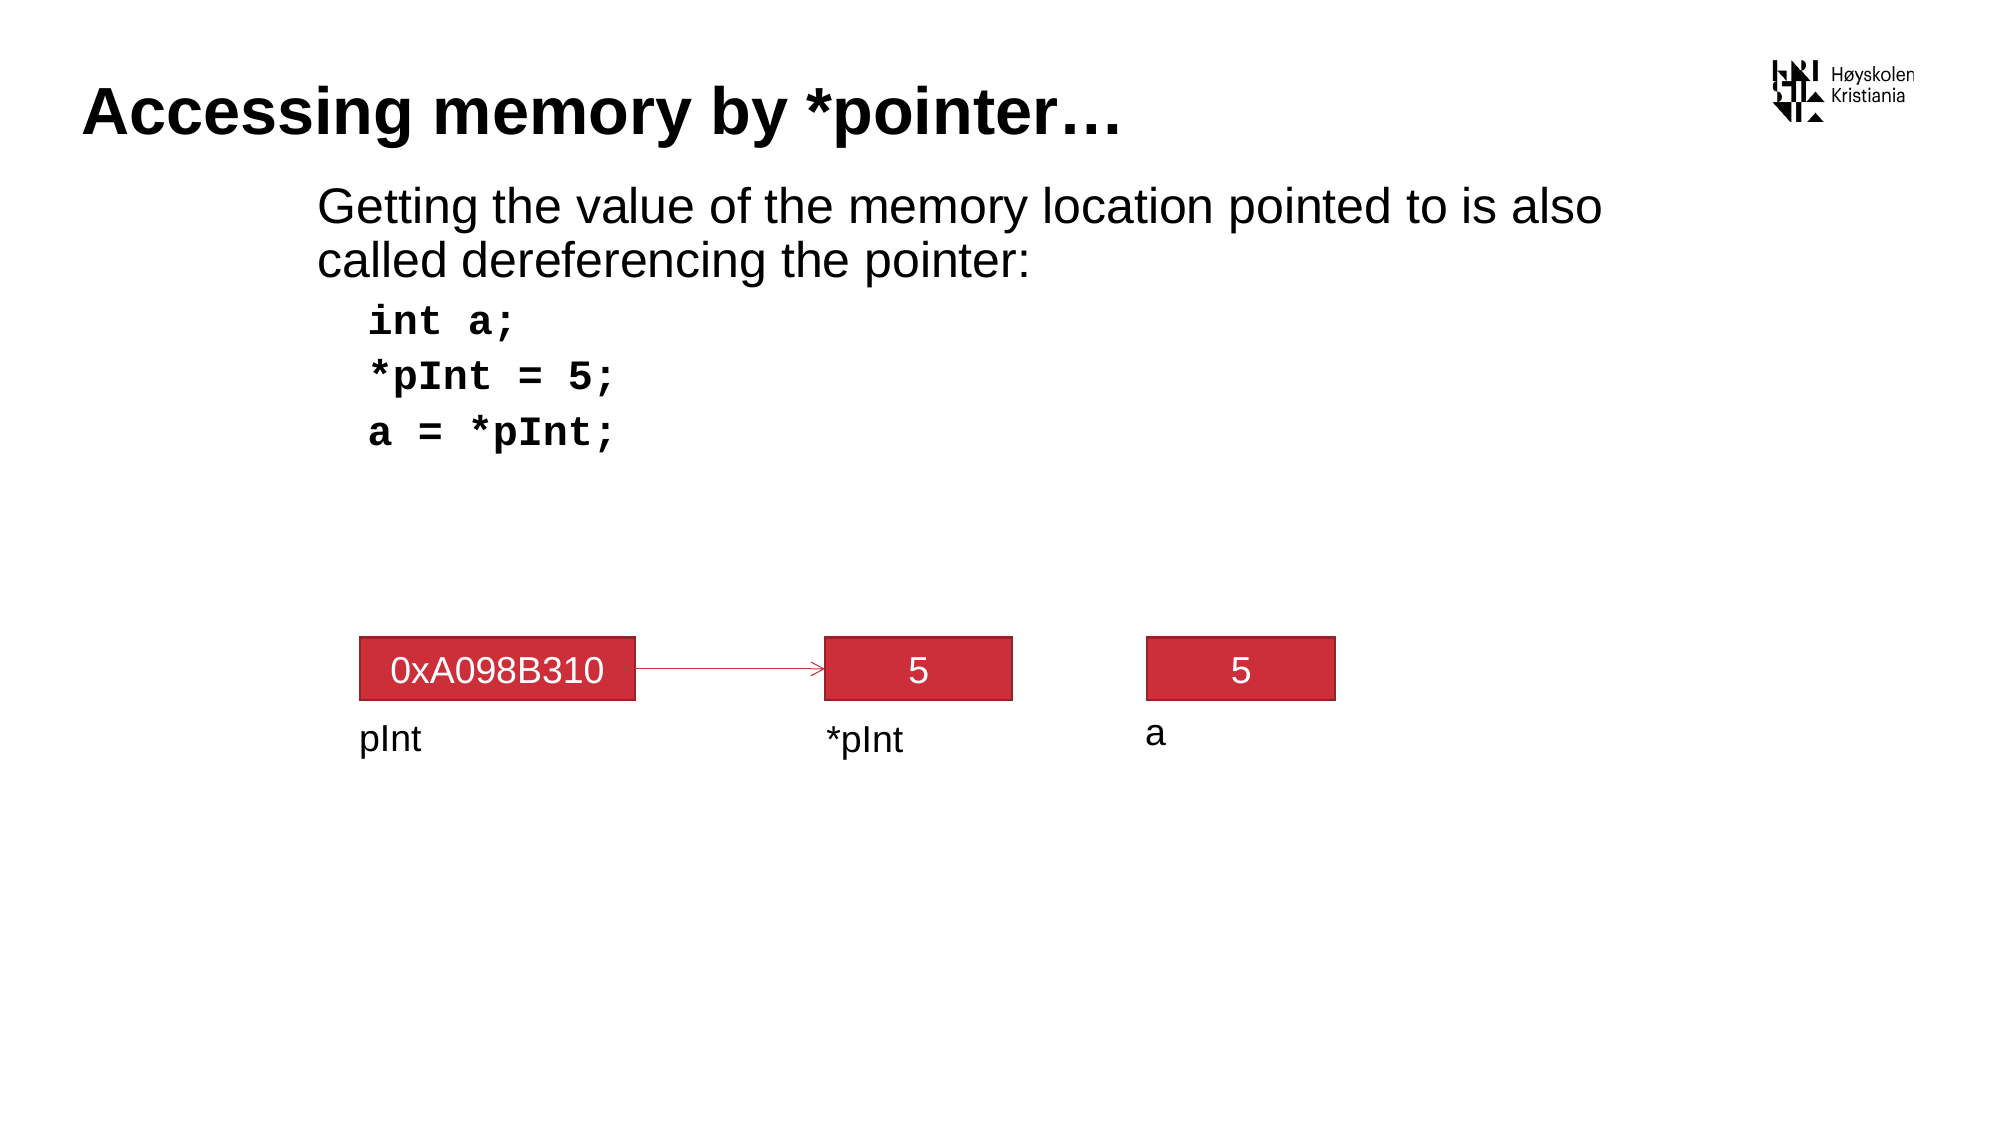

# Accessing memory by *pointer…
Getting the value of the memory location pointed to is also called dereferencing the pointer:
int a;
*pInt = 5;
a = *pInt;
0xA098B310
5
5
a
pInt
*pInt